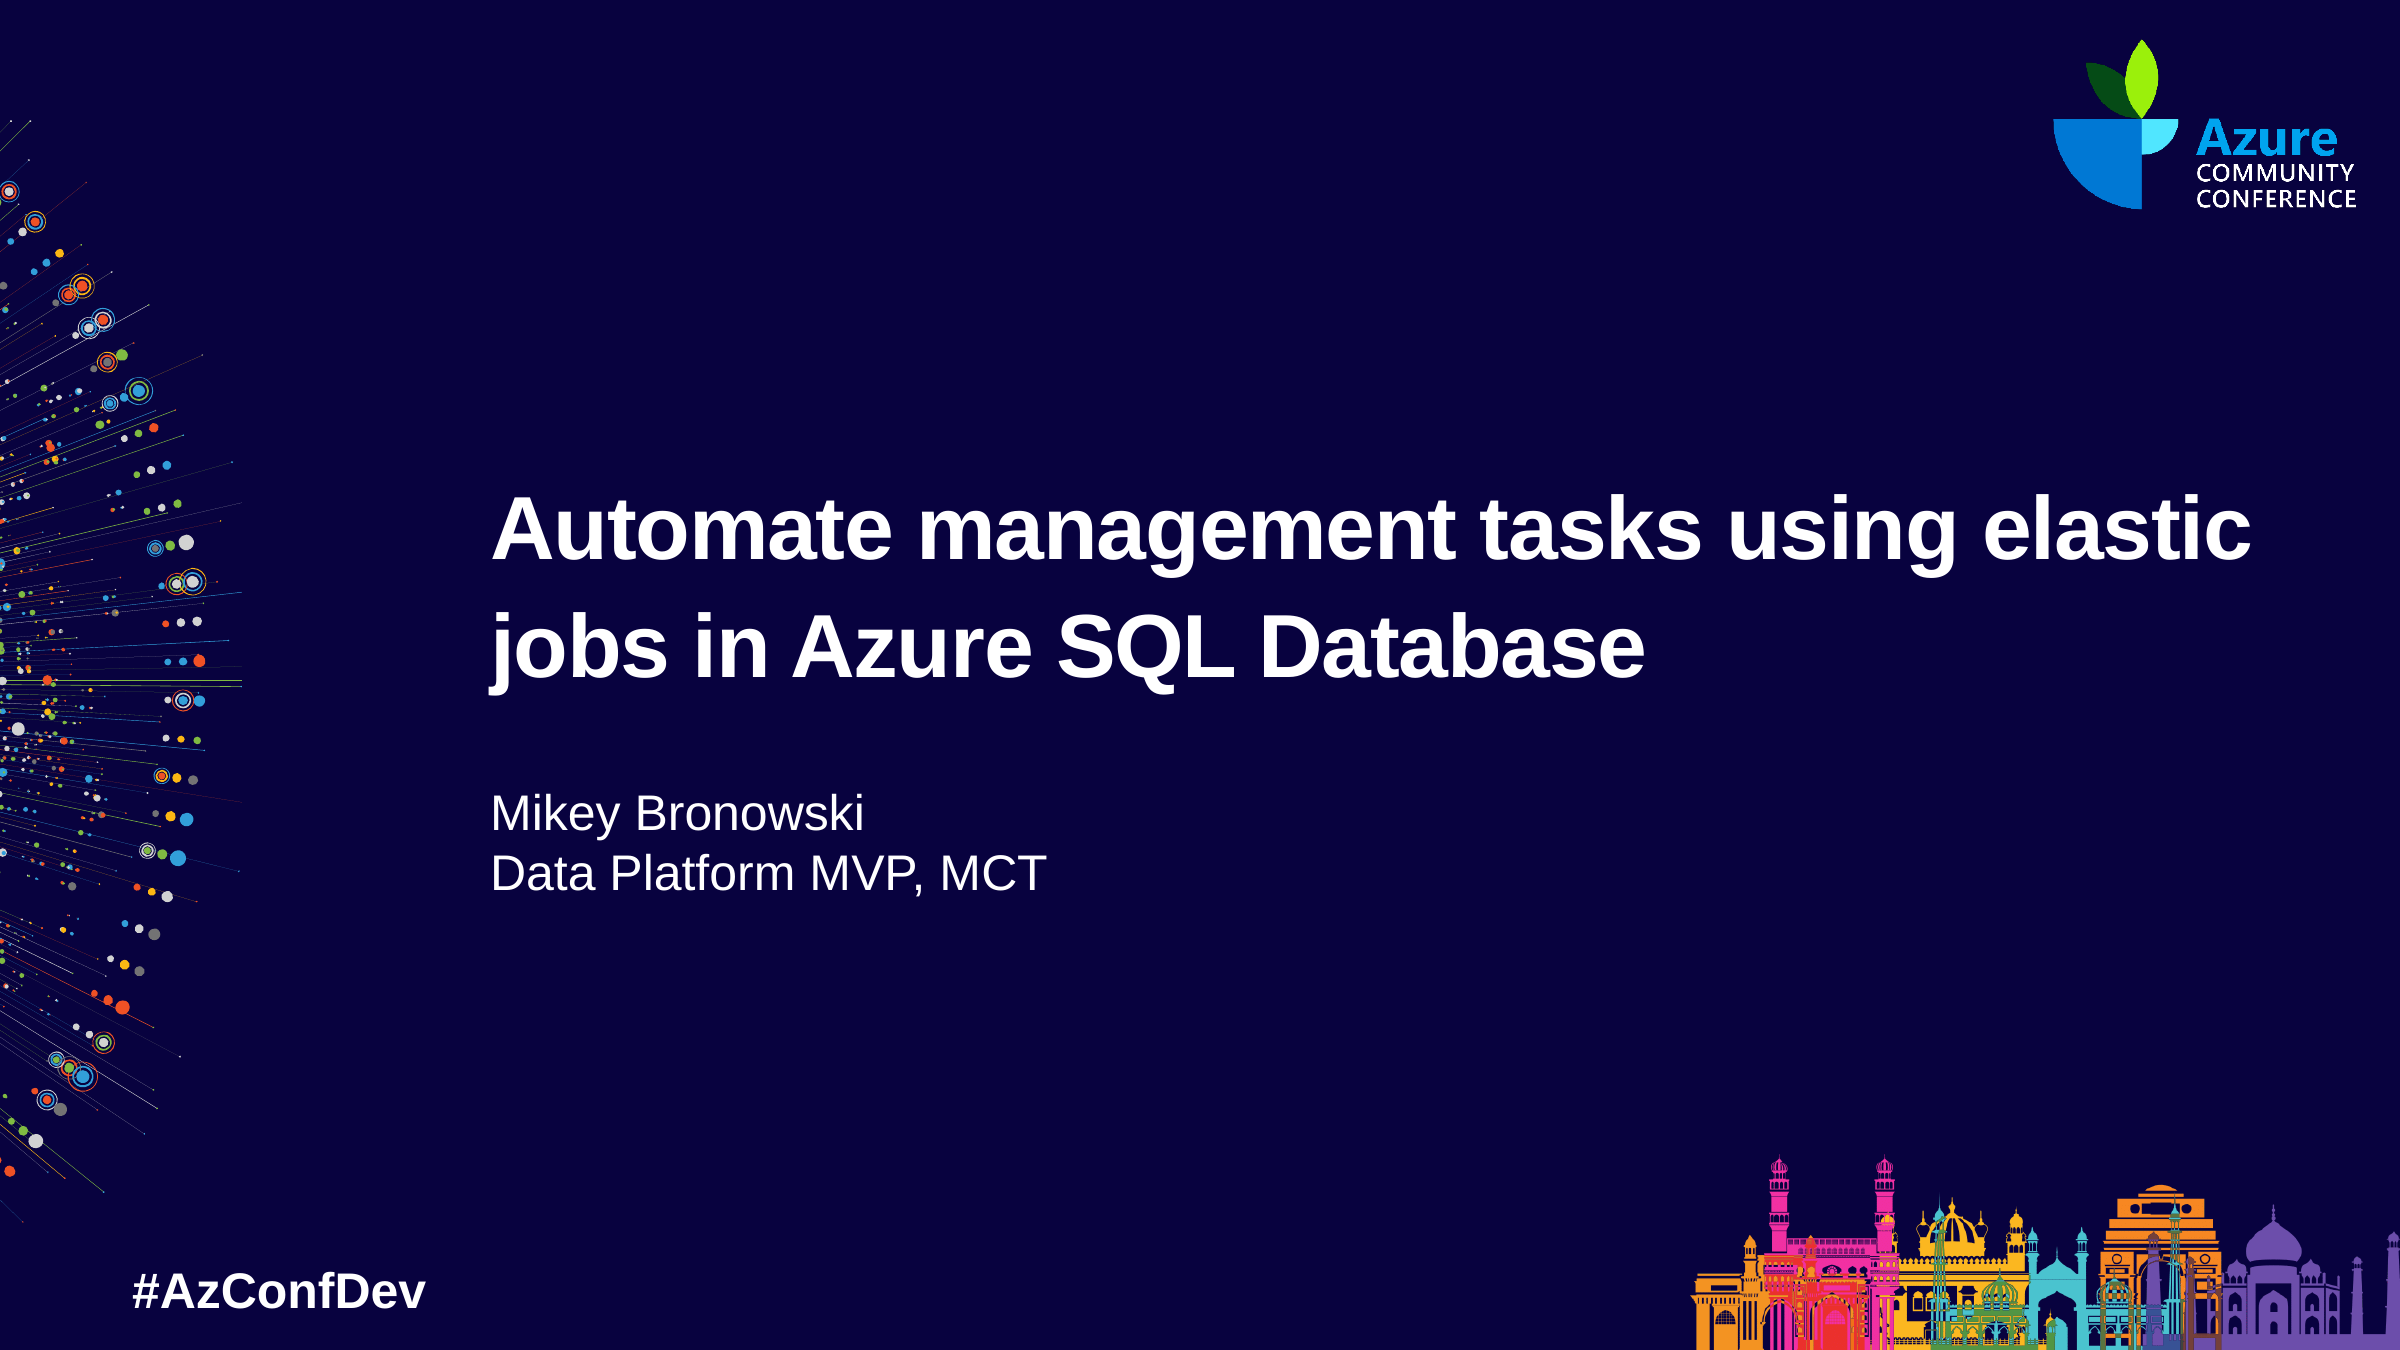

# Automate management tasks using elastic jobs in Azure SQL Database
Mikey Bronowski
Data Platform MVP, MCT